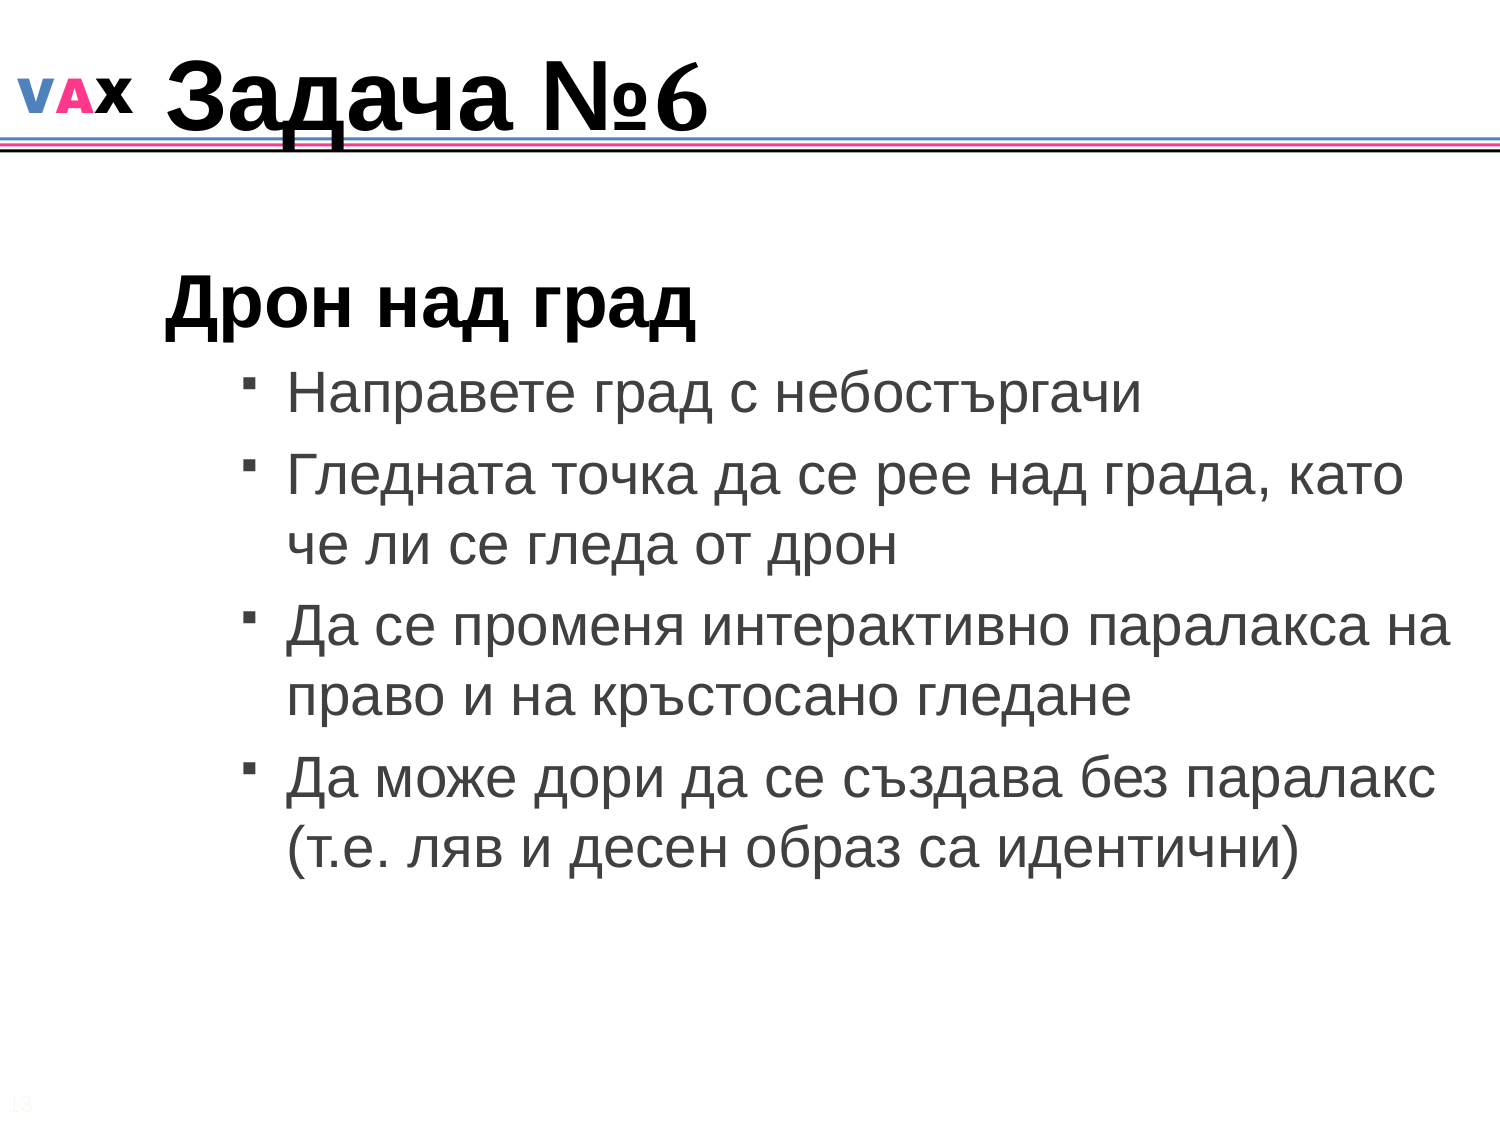

# Задача №6
Дрон над град
Направете град с небостъргачи
Гледната точка да се рее над града, като че ли се гледа от дрон
Да се променя интерактивно паралакса на право и на кръстосано гледане
Да може дори да се създава без паралакс (т.е. ляв и десен образ са идентични)